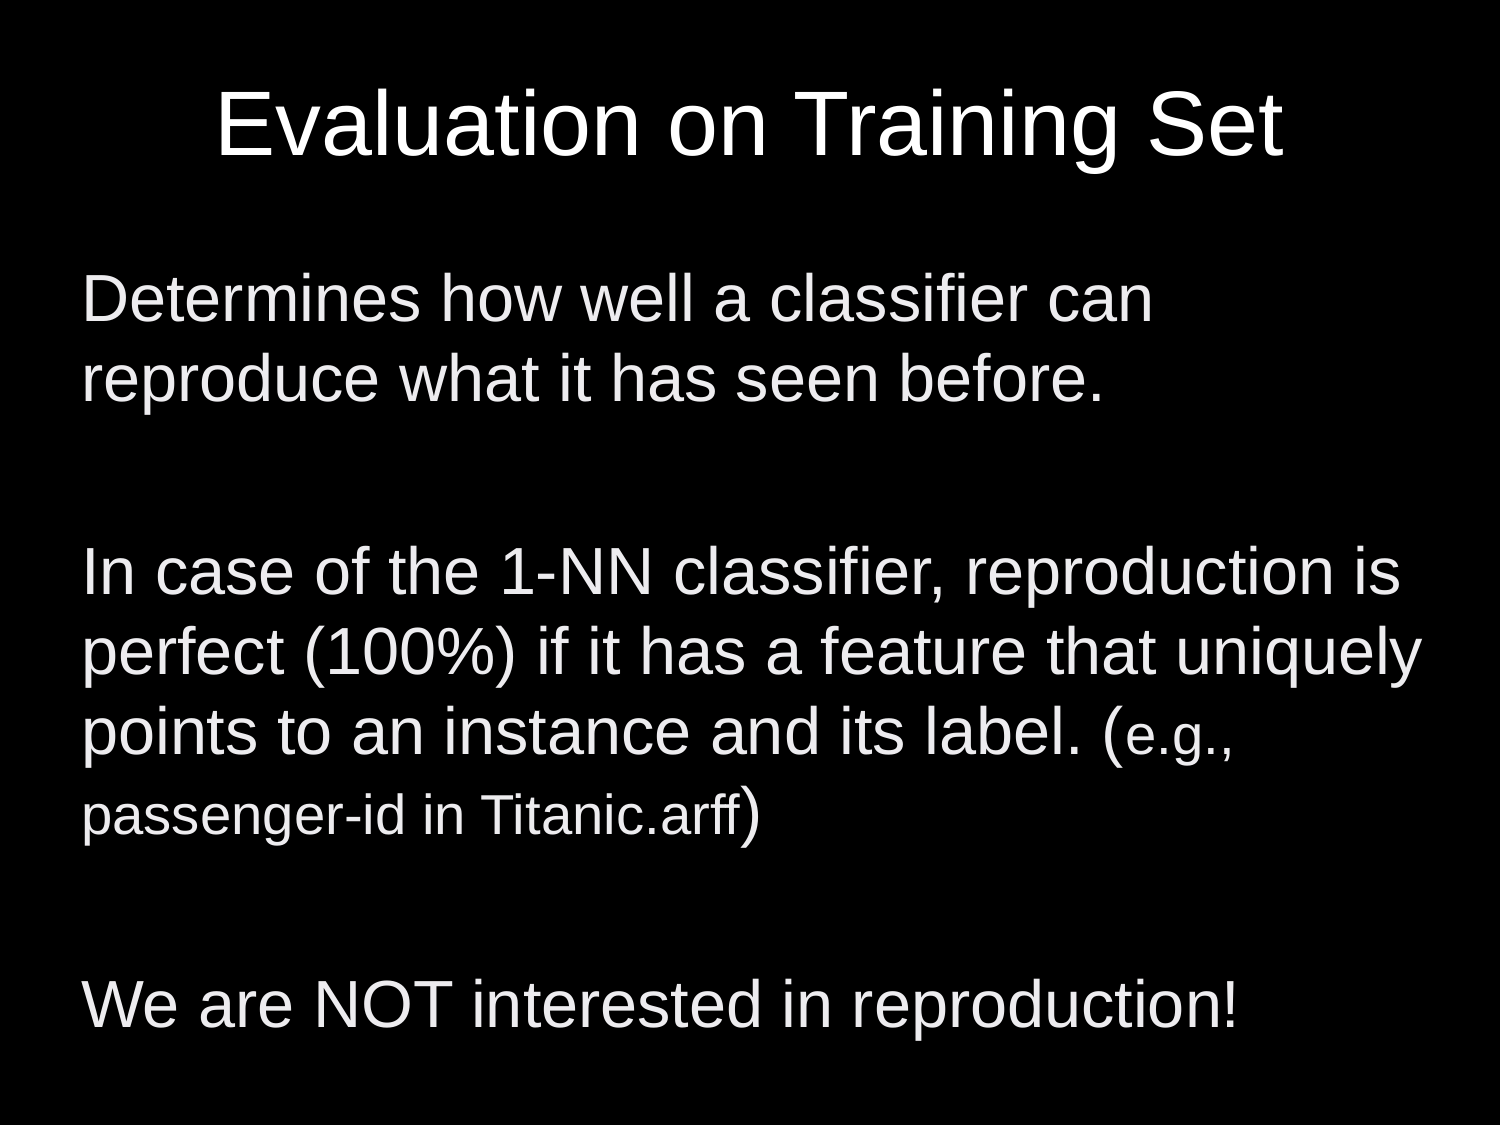

# Evaluation on Training Set
Determines how well a classifier can reproduce what it has seen before.

In case of the 1-NN classifier, reproduction is perfect (100%) if it has a feature that uniquely points to an instance and its label. (e.g., passenger-id in Titanic.arff)

We are NOT interested in reproduction!
4